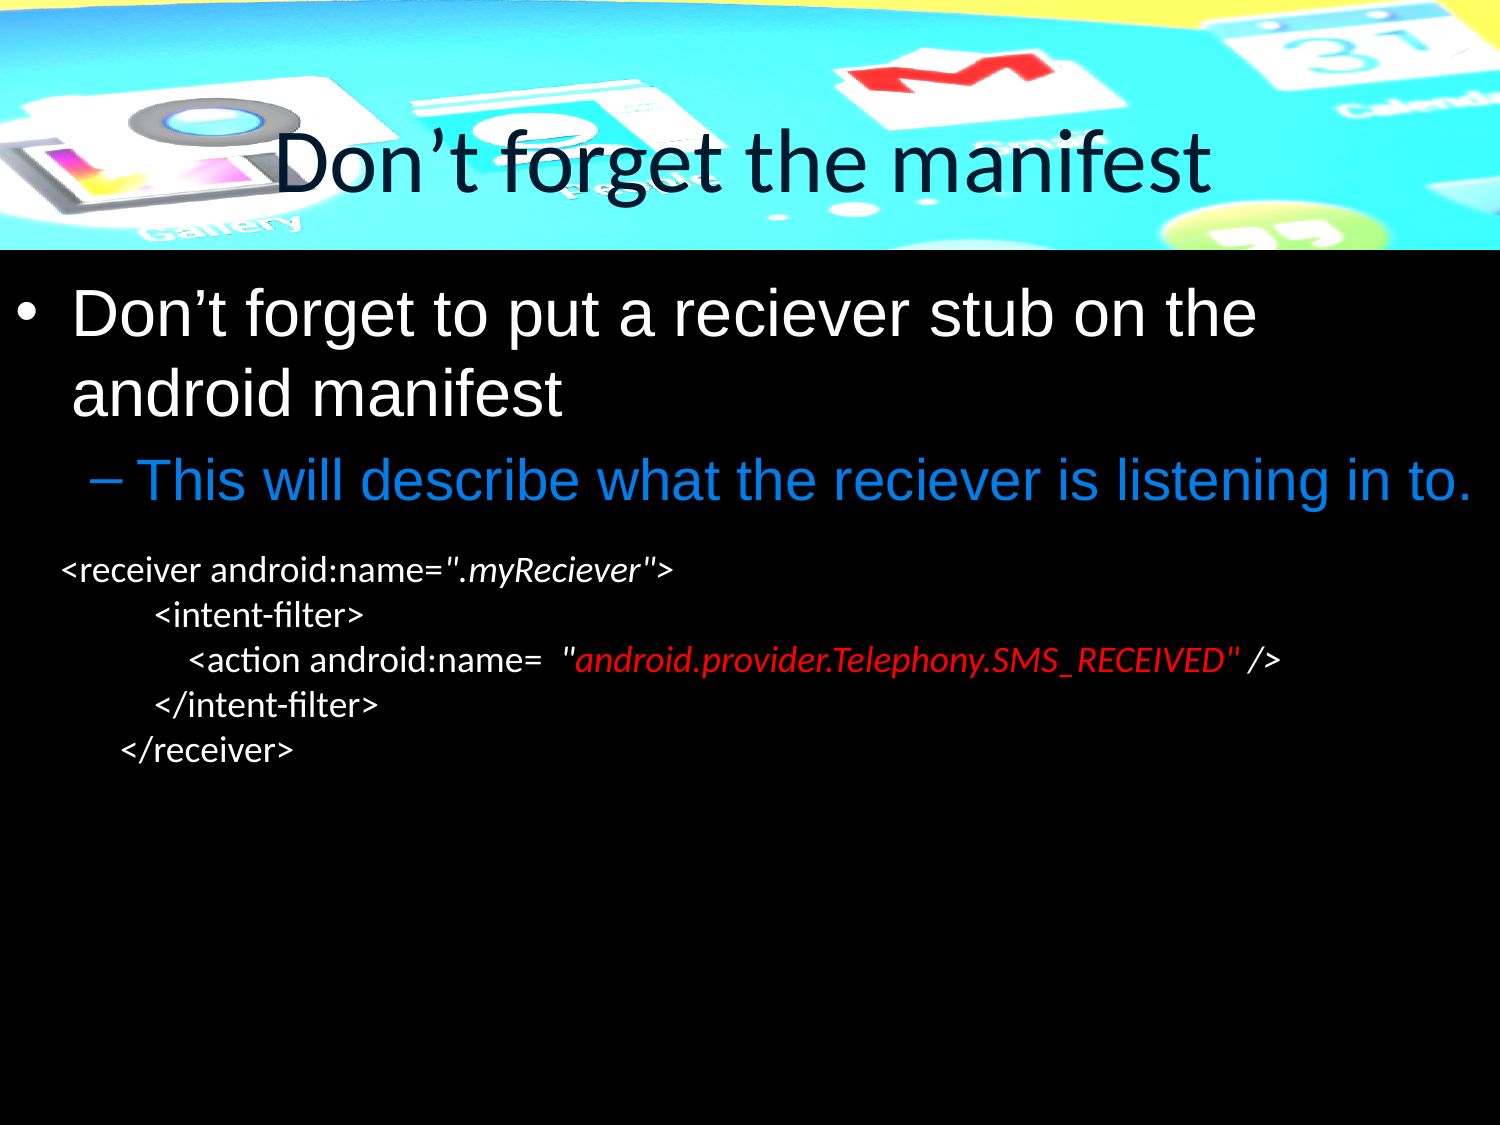

# Don’t forget the manifest
Don’t forget to put a reciever stub on the android manifest
This will describe what the reciever is listening in to.
 <receiver android:name=".myReciever">
            <intent-filter>
                <action android:name=  "android.provider.Telephony.SMS_RECEIVED" />
            </intent-filter>
        </receiver>